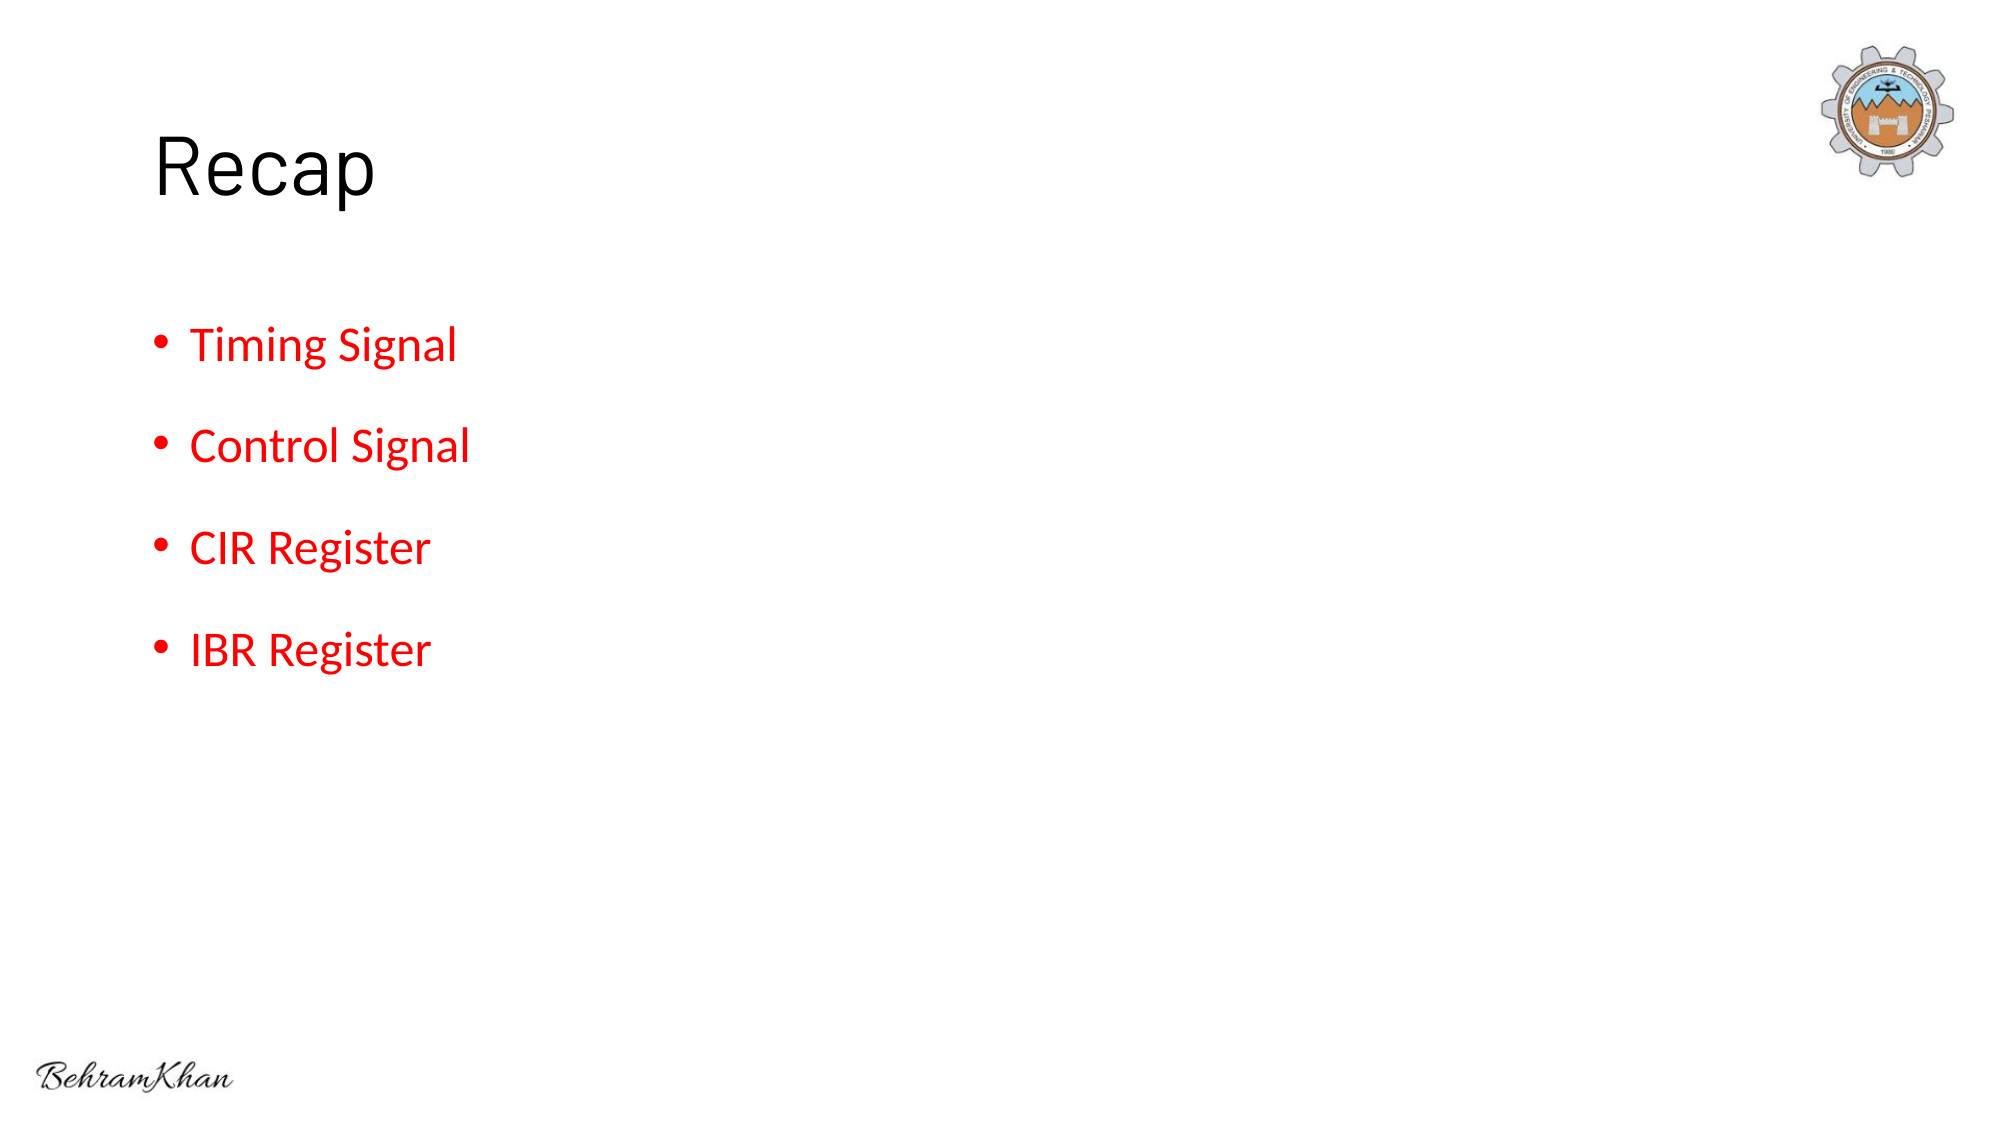

# Recap
Timing Signal
Control Signal
CIR Register
IBR Register